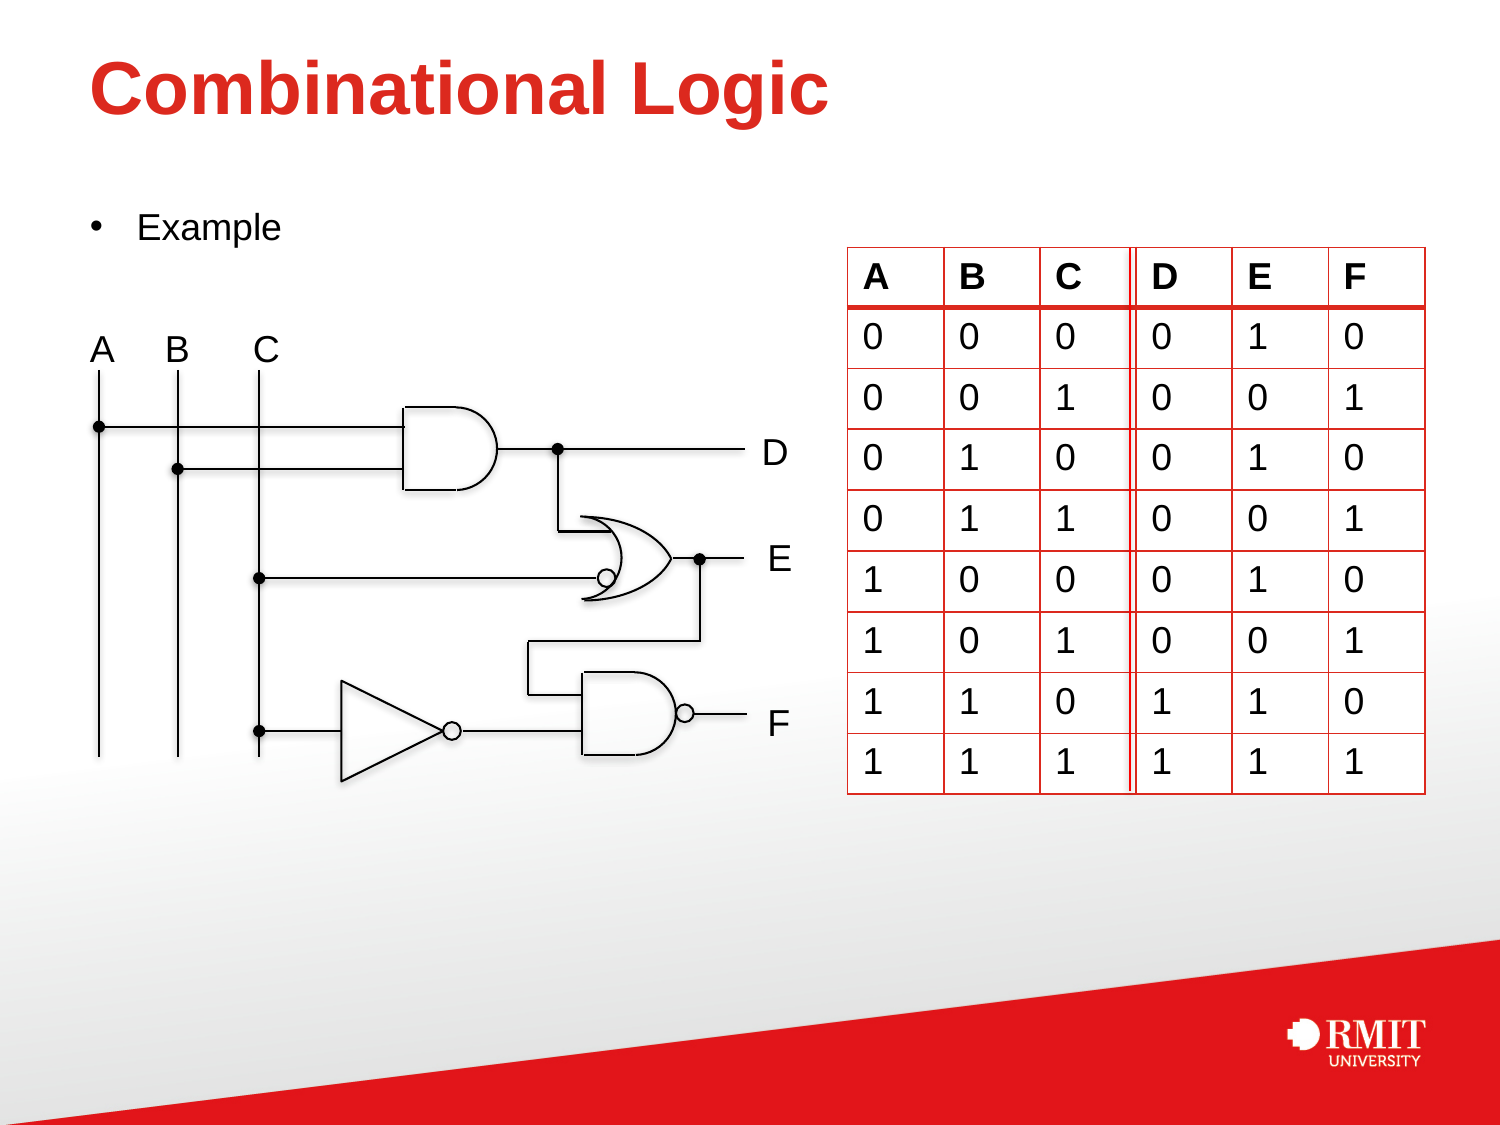

# Combinational Logic
Example
| A | B | C | D | E | F |
| --- | --- | --- | --- | --- | --- |
| 0 | 0 | 0 | 0 | 1 | 0 |
| 0 | 0 | 1 | 0 | 0 | 1 |
| 0 | 1 | 0 | 0 | 1 | 0 |
| 0 | 1 | 1 | 0 | 0 | 1 |
| 1 | 0 | 0 | 0 | 1 | 0 |
| 1 | 0 | 1 | 0 | 0 | 1 |
| 1 | 1 | 0 | 1 | 1 | 0 |
| 1 | 1 | 1 | 1 | 1 | 1 |
A     B      C

D

E

F